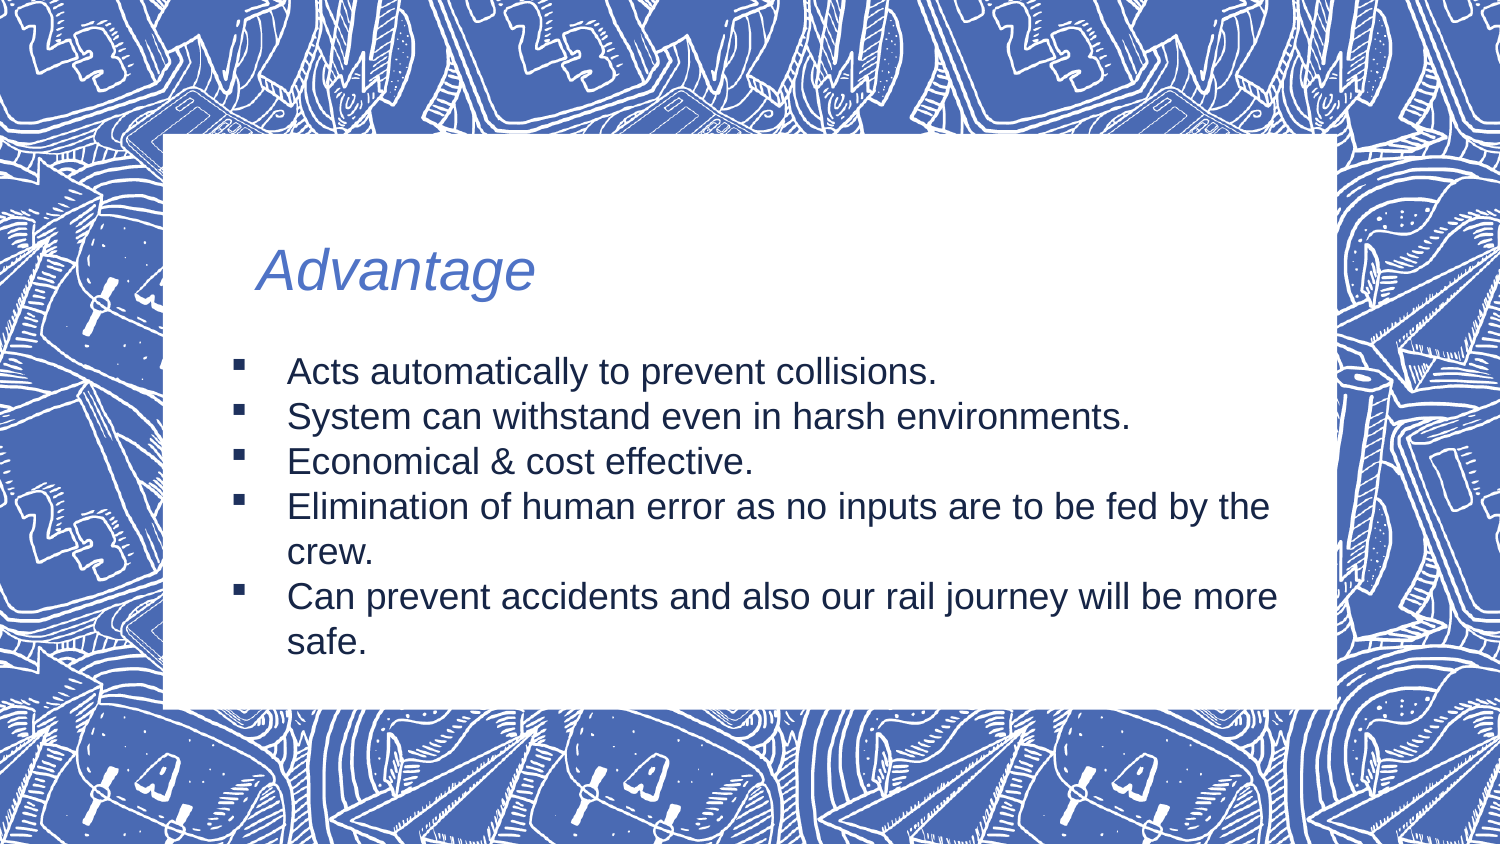

# Advantage
Acts automatically to prevent collisions.
System can withstand even in harsh environments.
Economical & cost effective.
Elimination of human error as no inputs are to be fed by the crew.
Can prevent accidents and also our rail journey will be more safe.